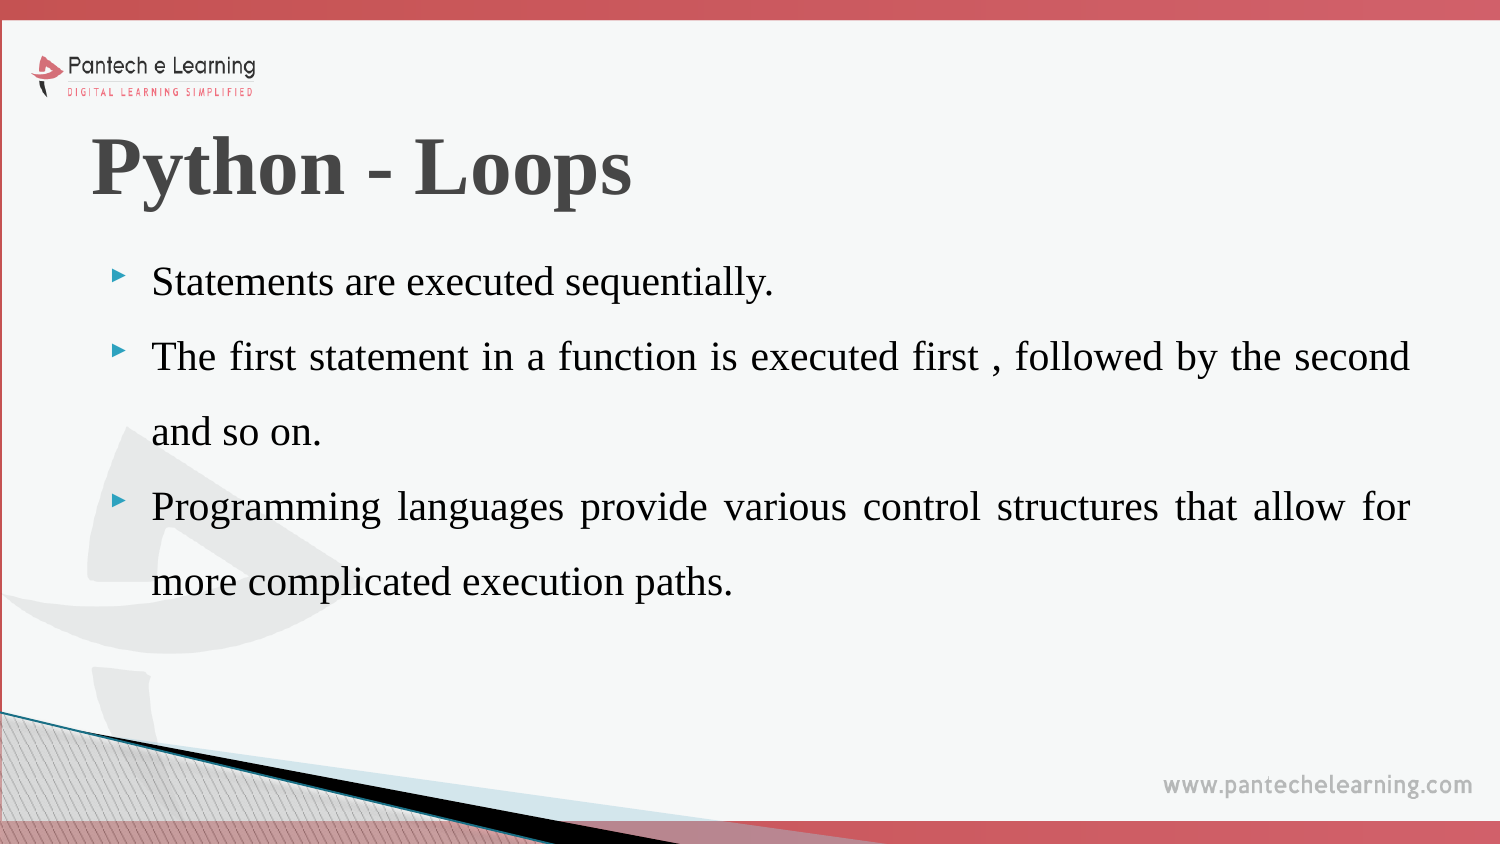

# Python - Loops
Statements are executed sequentially.
The first statement in a function is executed first , followed by the second and so on.
Programming languages provide various control structures that allow for more complicated execution paths.